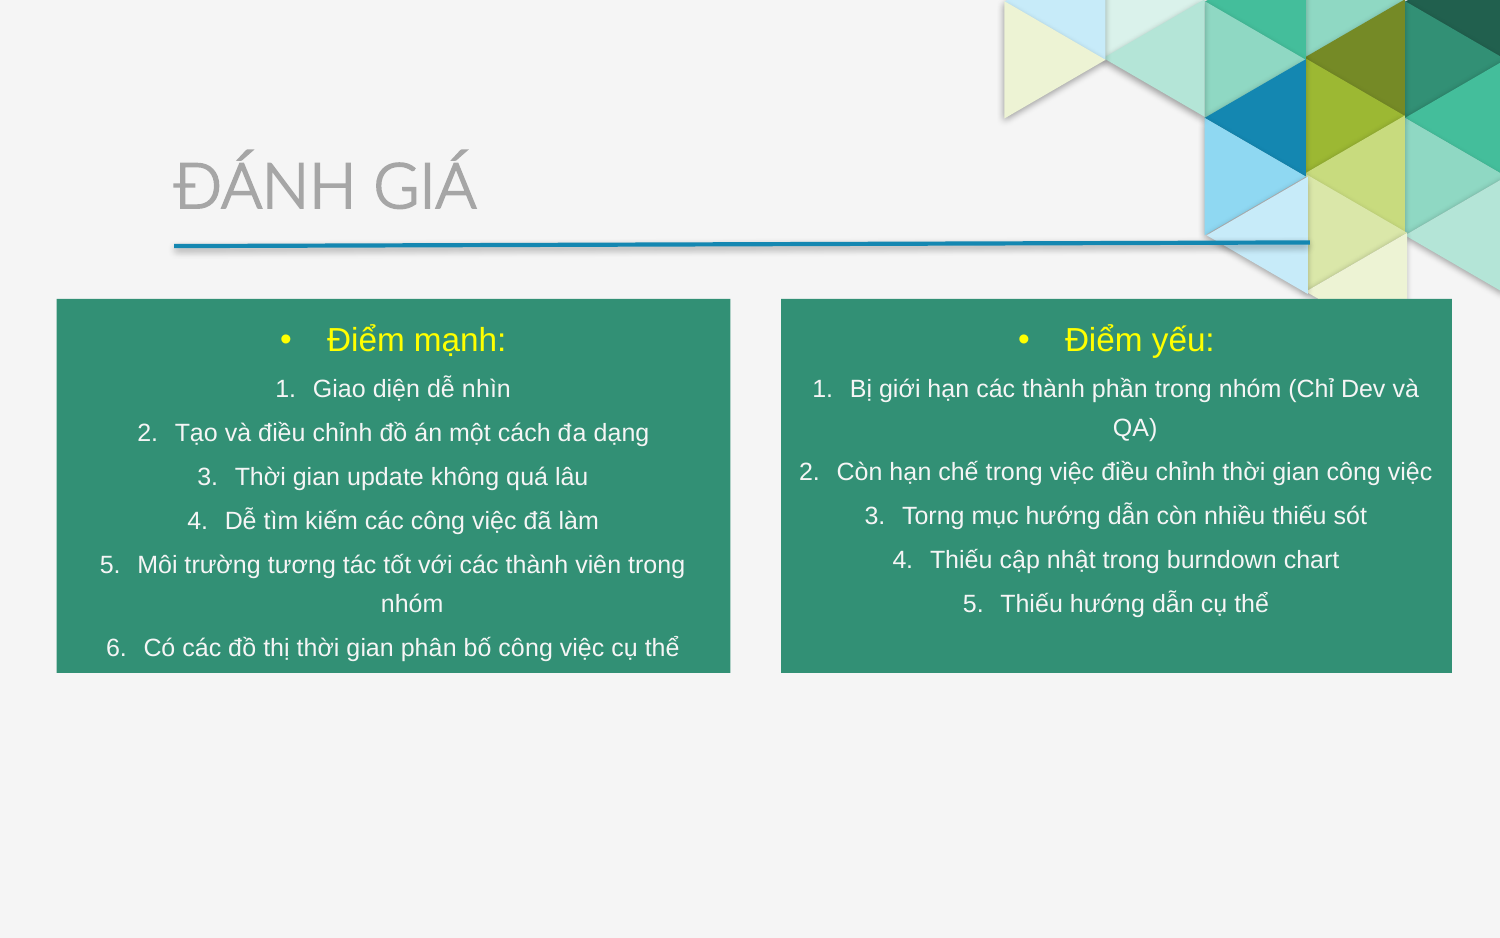

ĐÁNH GIÁ
Điểm yếu:
Bị giới hạn các thành phần trong nhóm (Chỉ Dev và QA)
Còn hạn chế trong việc điều chỉnh thời gian công việc
Torng mục hướng dẫn còn nhiều thiếu sót
Thiếu cập nhật trong burndown chart
Thiếu hướng dẫn cụ thể

Điểm mạnh:
Giao diện dễ nhìn
Tạo và điều chỉnh đồ án một cách đa dạng
Thời gian update không quá lâu
Dễ tìm kiếm các công việc đã làm
Môi trường tương tác tốt với các thành viên trong nhóm
Có các đồ thị thời gian phân bố công việc cụ thể